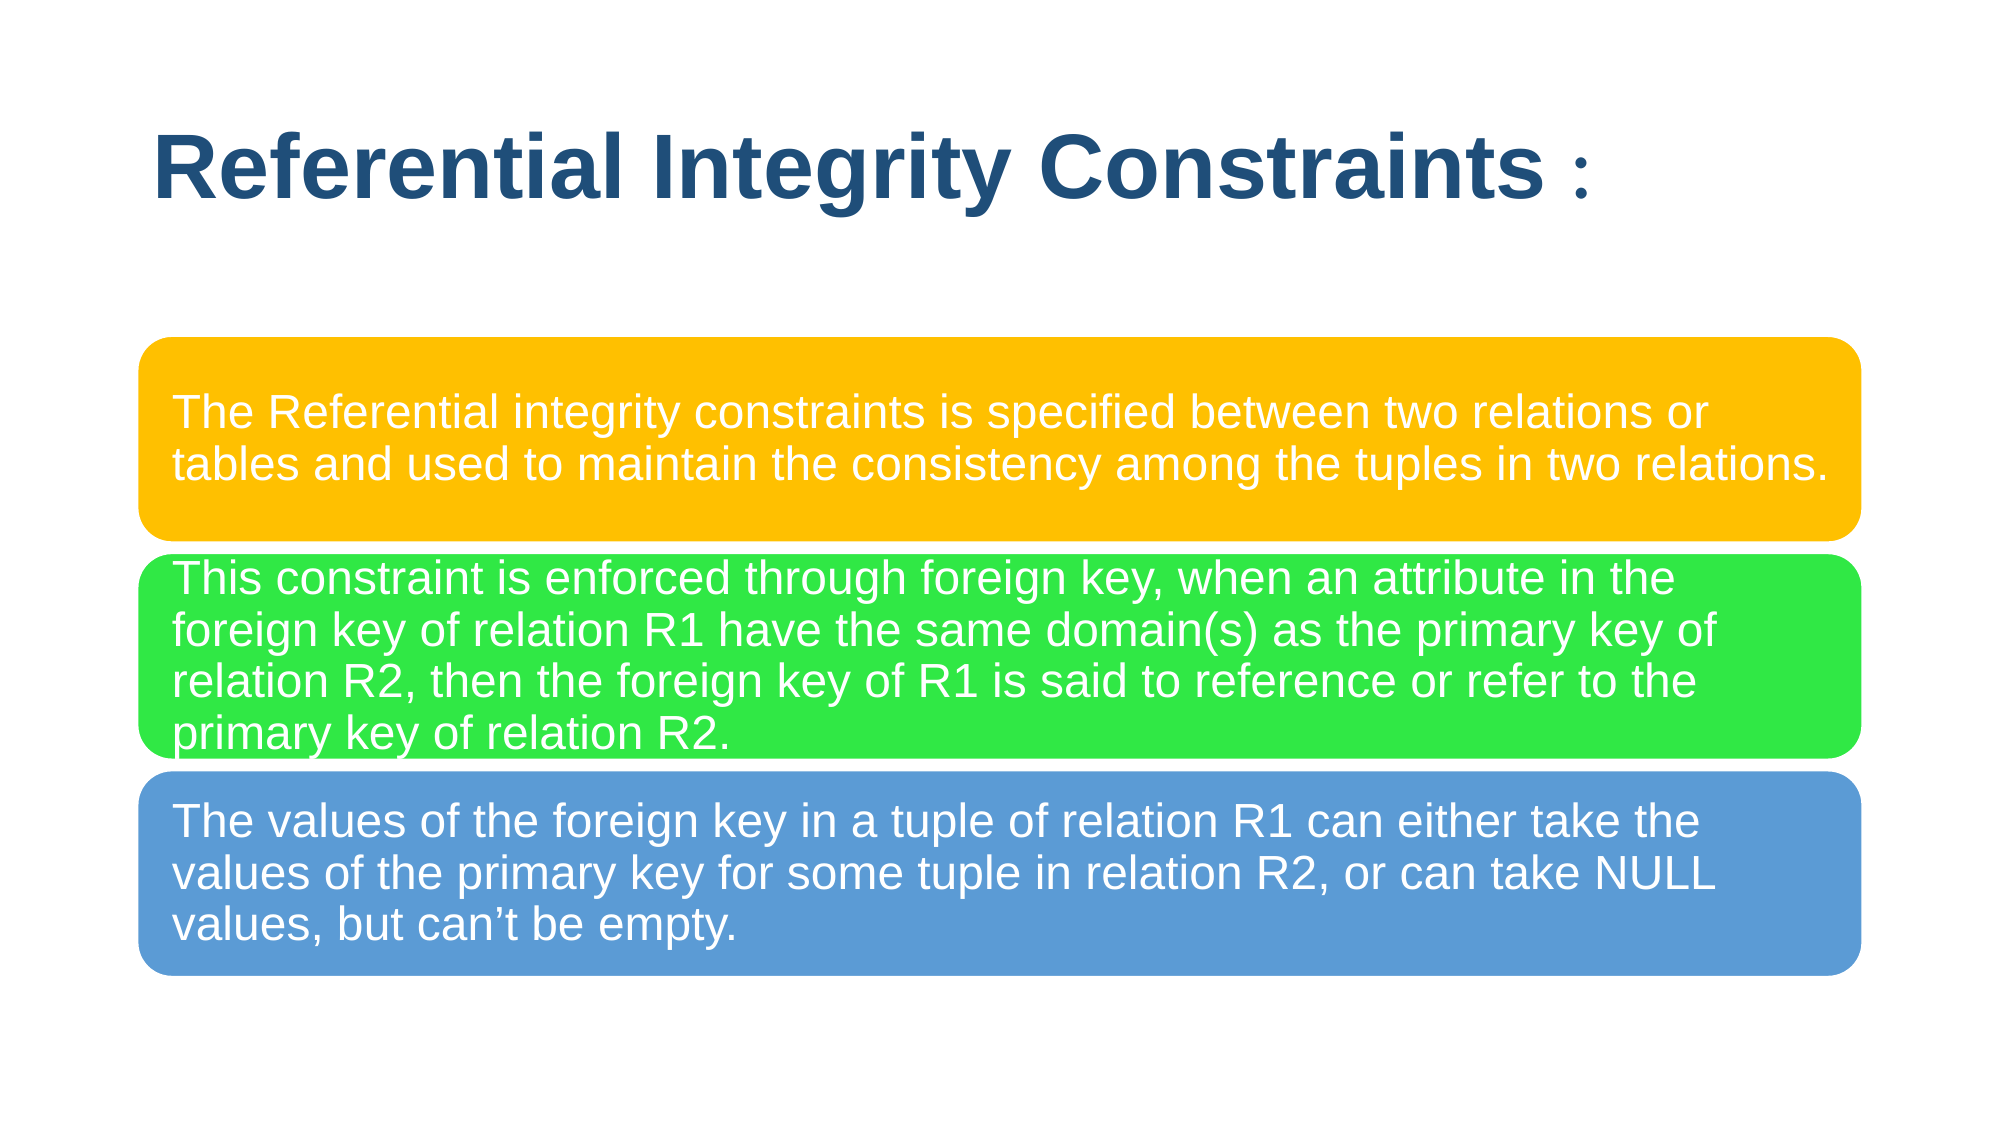

# Referential Integrity Constraints :
The Referential integrity constraints is specified between two relations or tables and used to maintain the consistency among the tuples in two relations.
This constraint is enforced through foreign key, when an attribute in the foreign key of relation R1 have the same domain(s) as the primary key of relation R2, then the foreign key of R1 is said to reference or refer to the primary key of relation R2.
The values of the foreign key in a tuple of relation R1 can either take the values of the primary key for some tuple in relation R2, or can take NULL values, but can’t be empty.